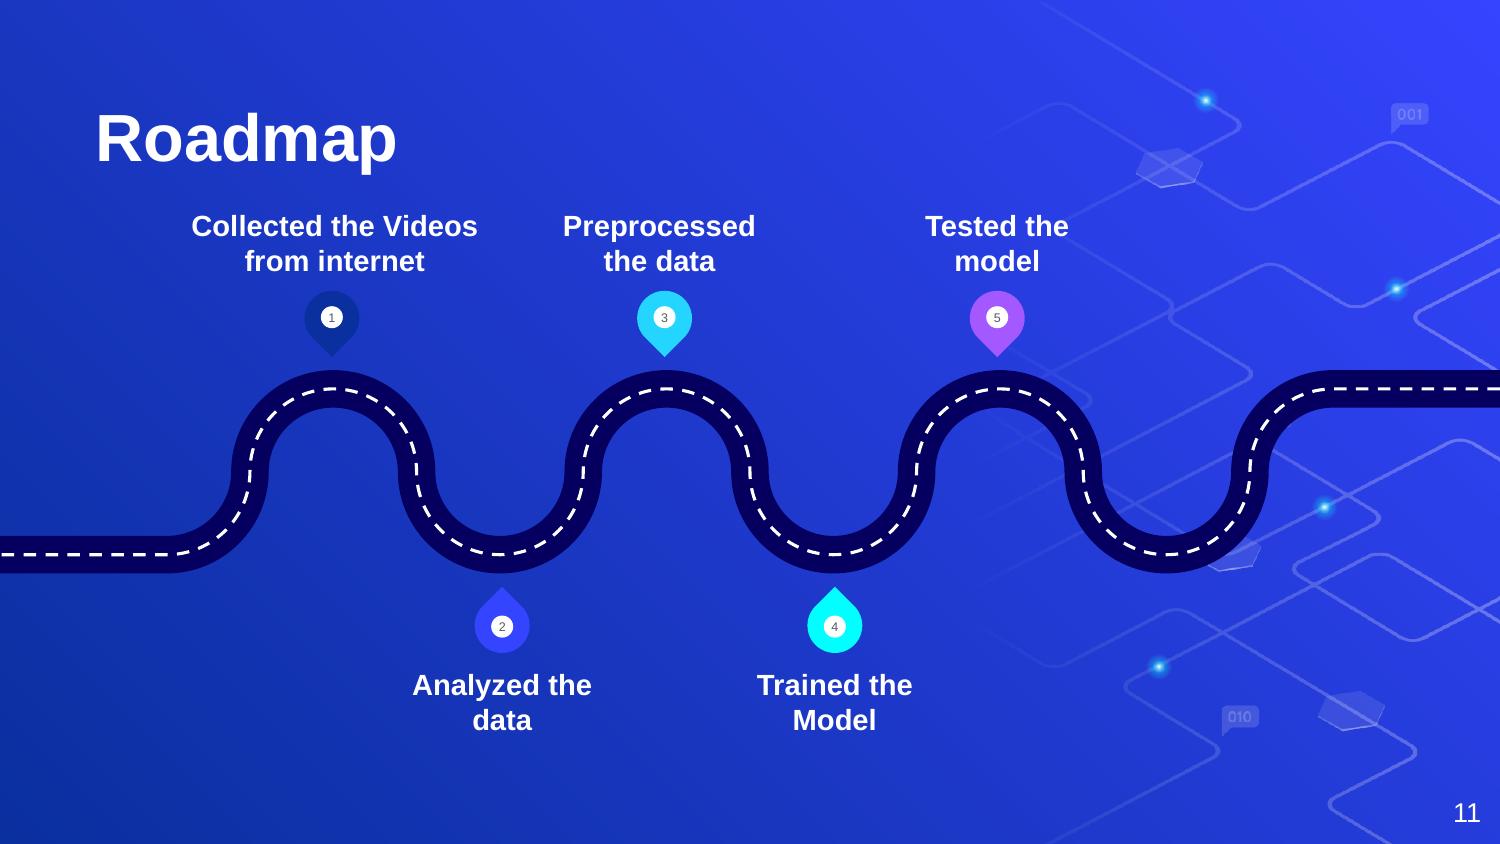

# Roadmap
Collected the Videos from internet
Preprocessed the data
Tested the model

1

3

5

2

4
Analyzed the data
Trained the Model
11